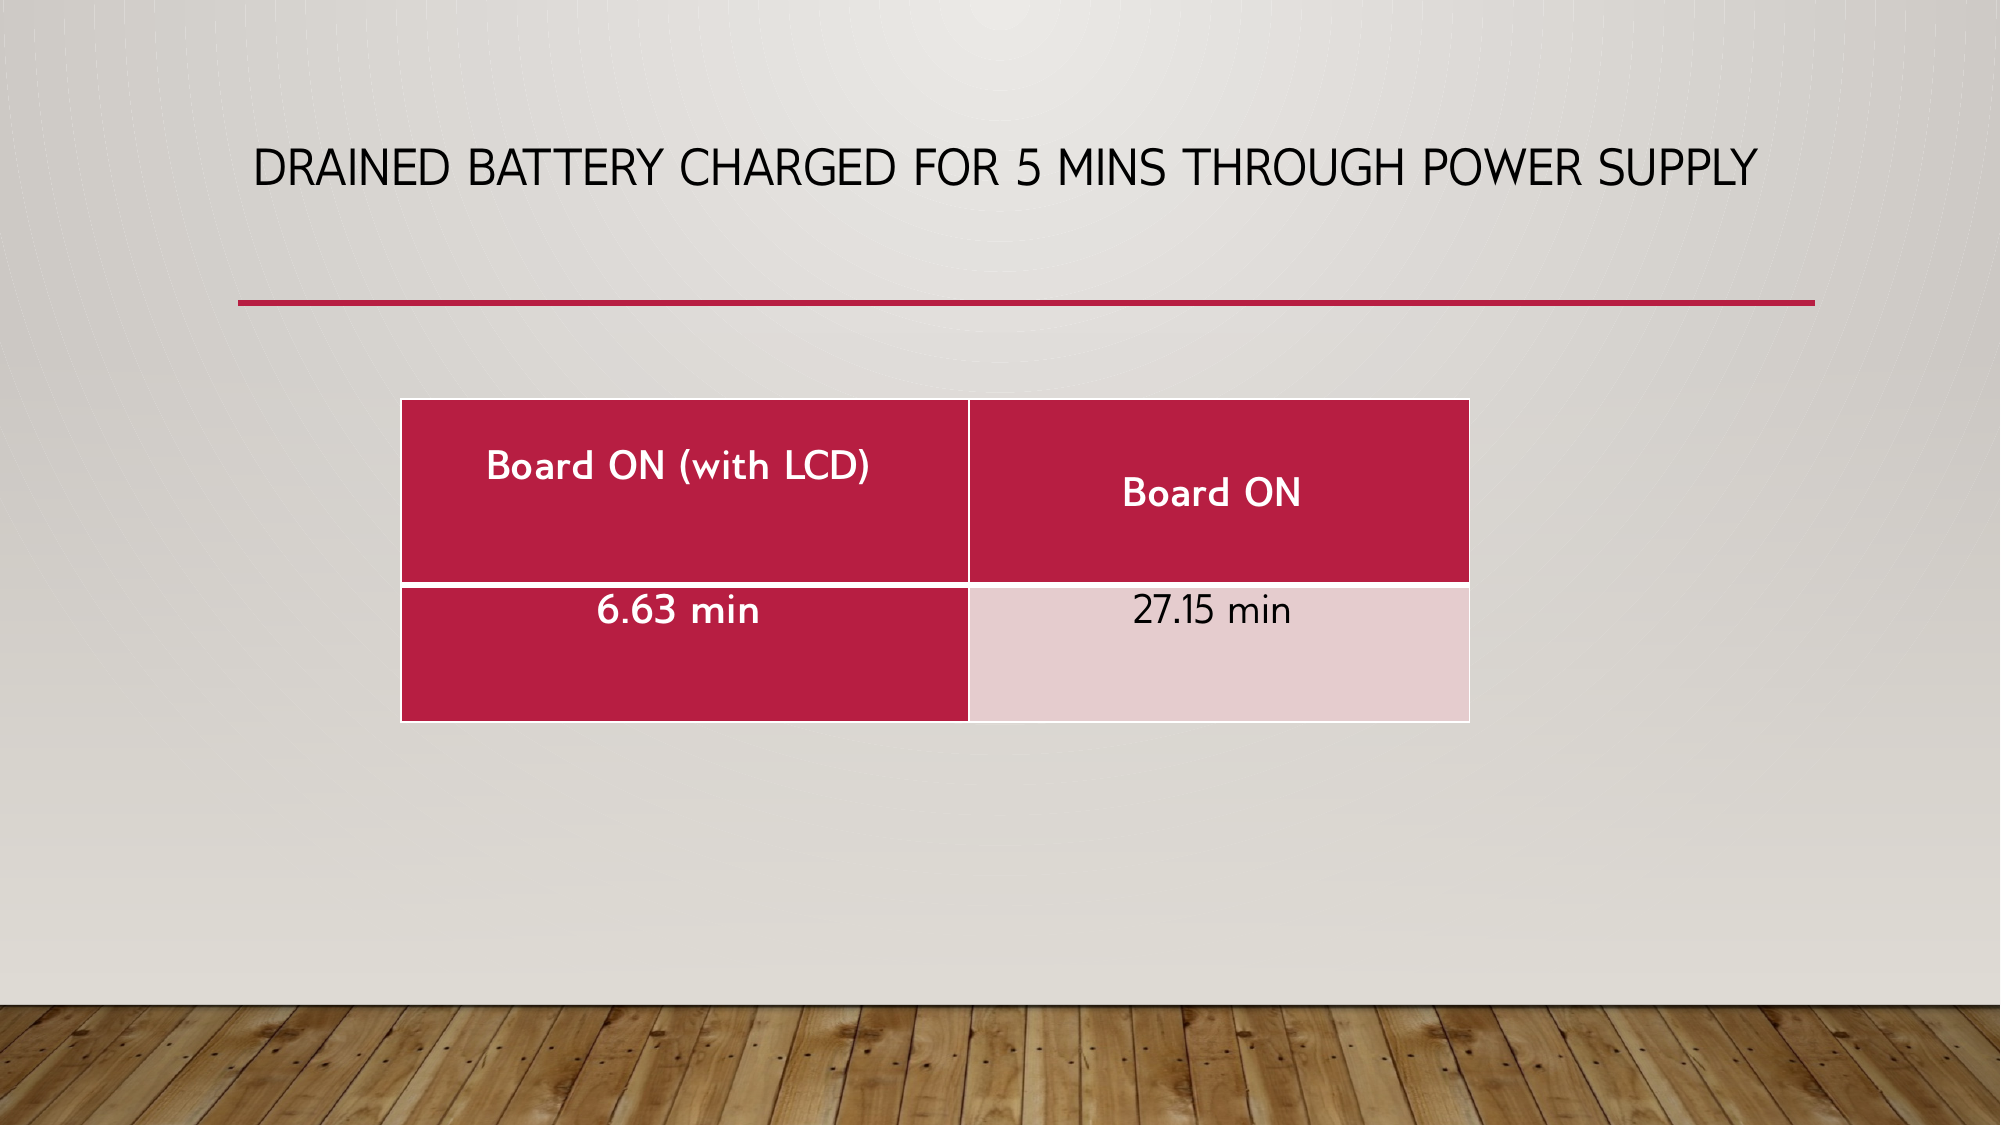

# DRAINED BATTERY CHARGED FOR 5 MINS THROUGH POWER SUPPLY
| Board ON (with LCD) | Board ON |
| --- | --- |
| 6.63 min | 27.15 min |